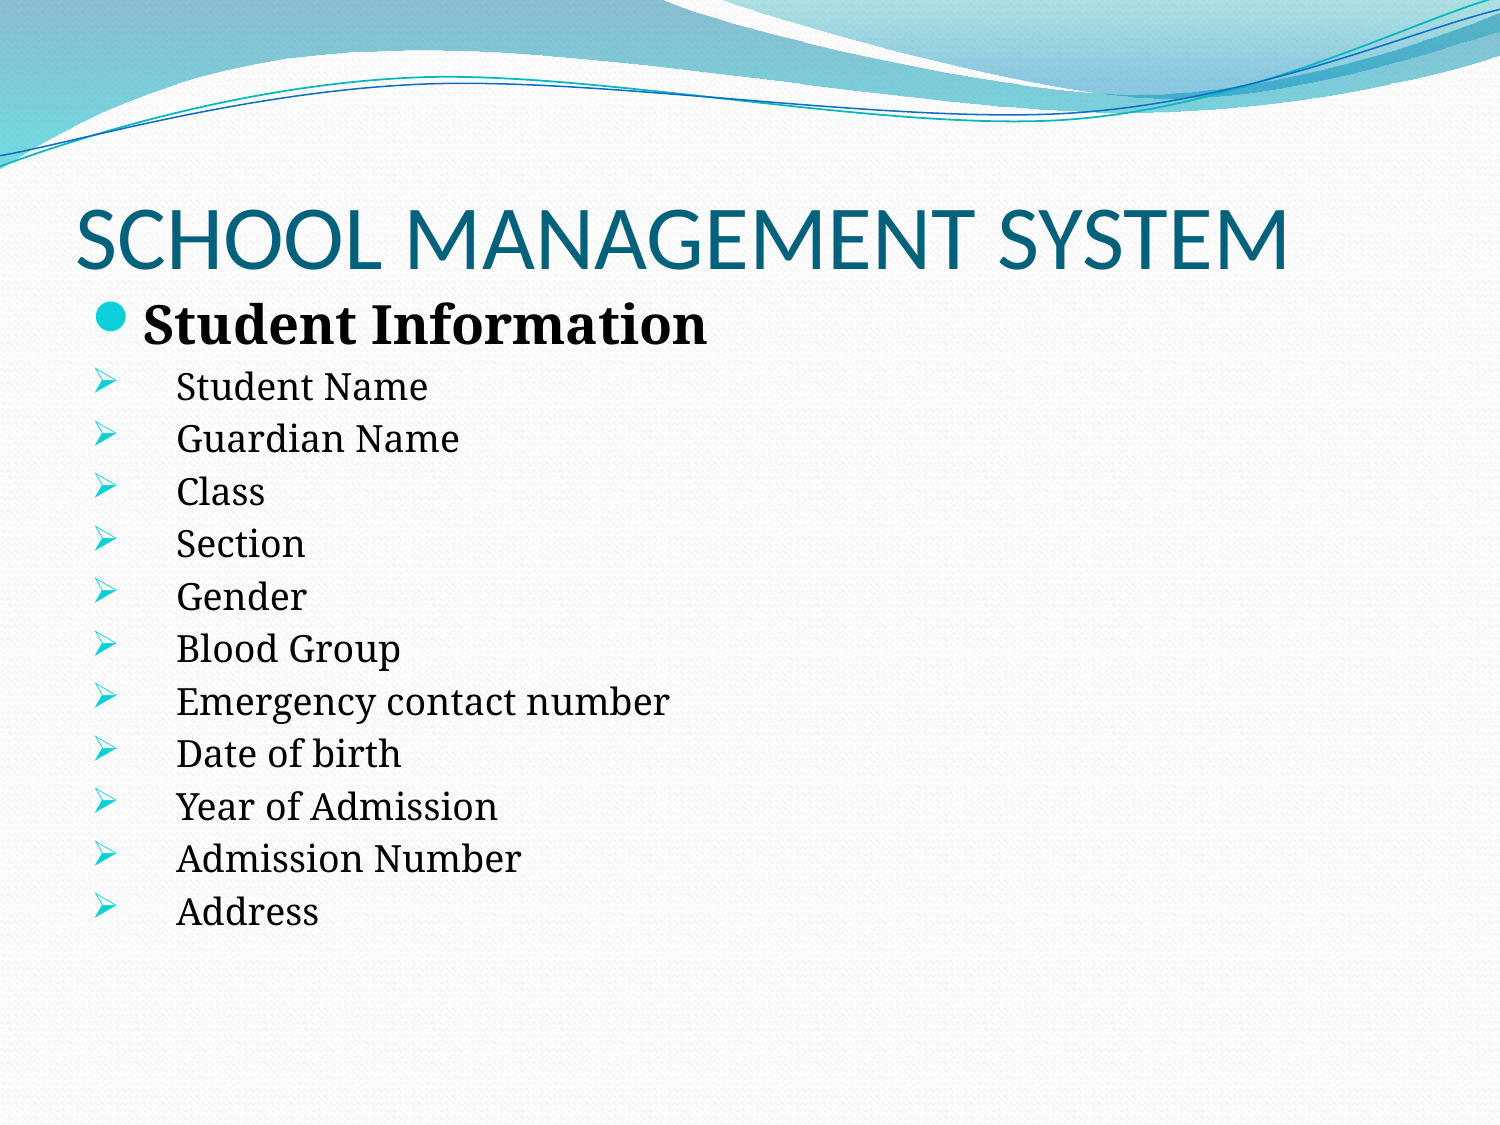

SCHOOL MANAGEMENT SYSTEM
Student Information
Student Name
Guardian Name
Class
Section
Gender
Blood Group
Emergency contact number
Date of birth
Year of Admission
Admission Number
Address